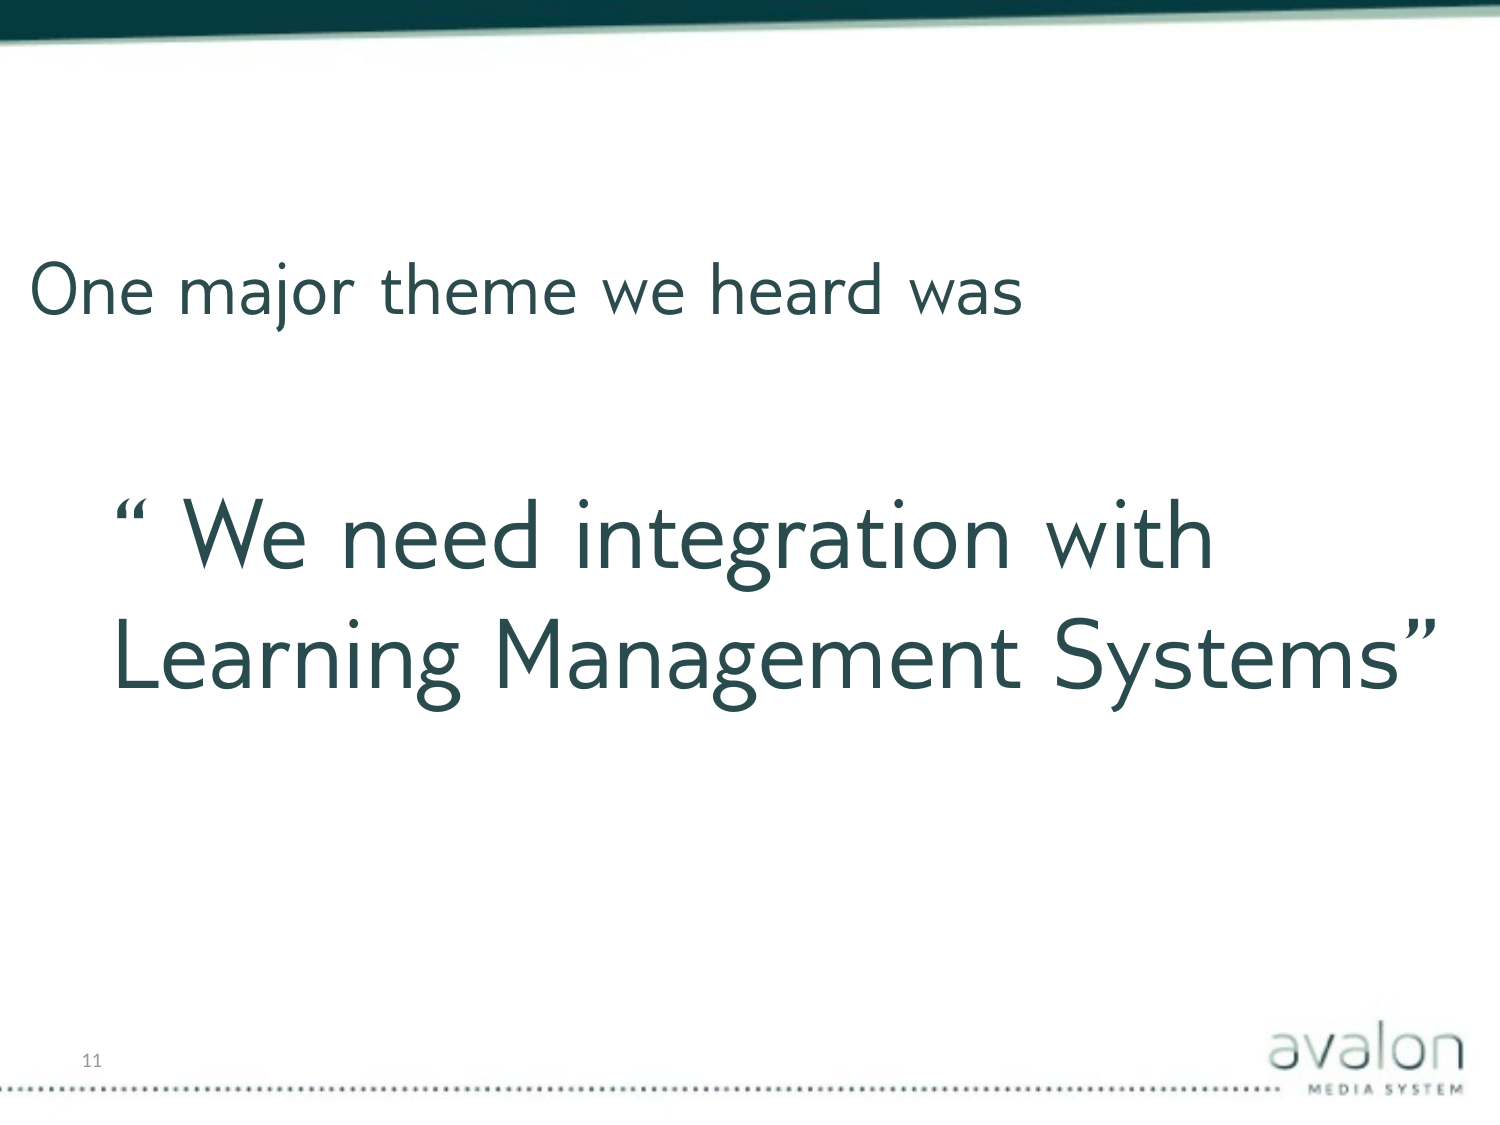

One major theme we heard was
“ We need integration with Learning Management Systems”

11